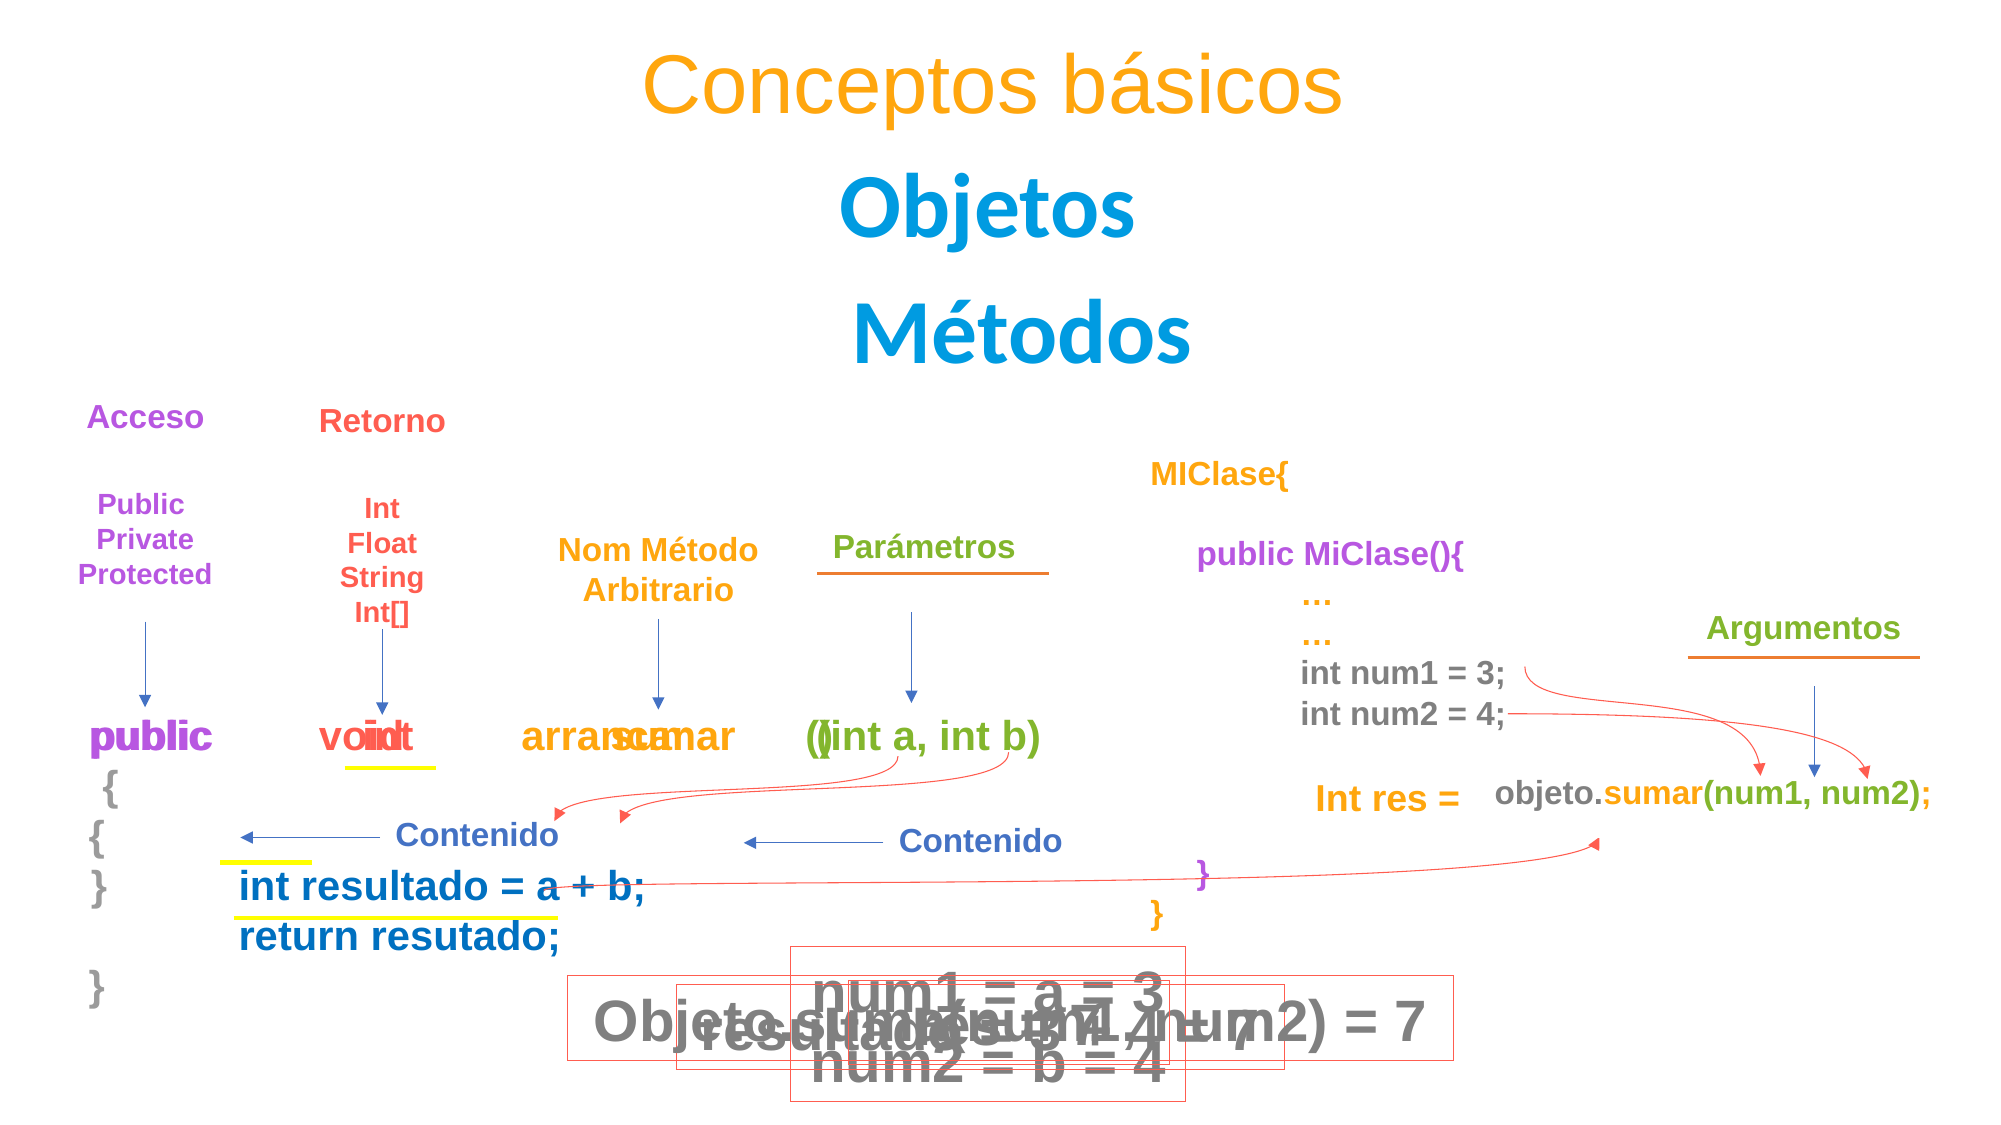

Conceptos básicos
Objetos
Métodos
Acceso

Public
Private
Protected
Retorno

Int
Float
String
Int[]
MIClase{

     public MiClase(){
	…
      	…
	int num1 = 3;
	int num2 = 4;

	                     objeto.sumar(num1, num2);

     }
}

Parámetros
Nom Método
Arbitrario
Argumentos

public         void          arrancar          ()          {

}
public             int                 sumar       (int a, int b)
{
	int resultado = a + b;
	return resutado;
}

Int res =

Contenido

Contenido

num1 = a = 3
num2 = b = 4
Objeto.suma(num1, num2) = 7
res = 7
resultado = 3 + 4 = 7